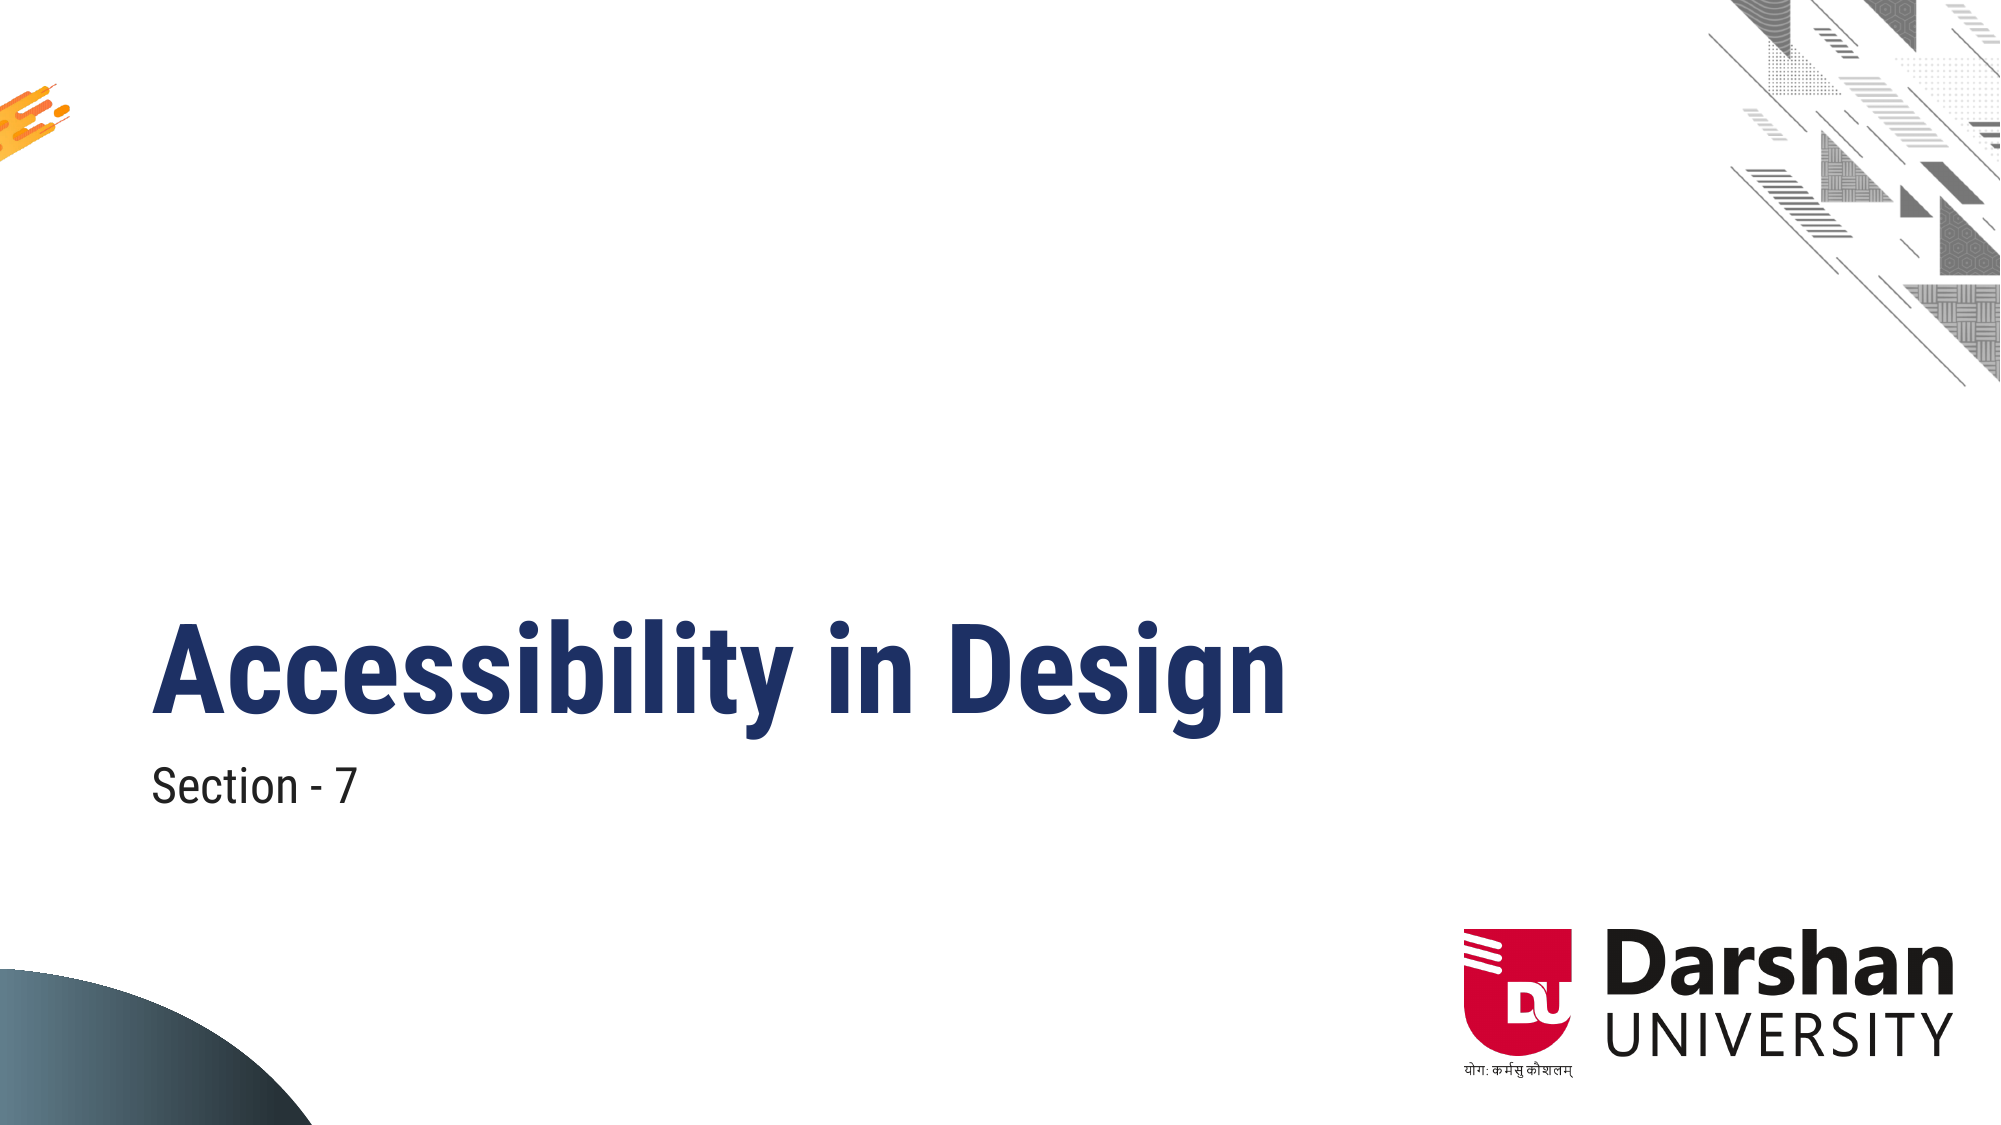

# Accessibility in Design
Section - 7